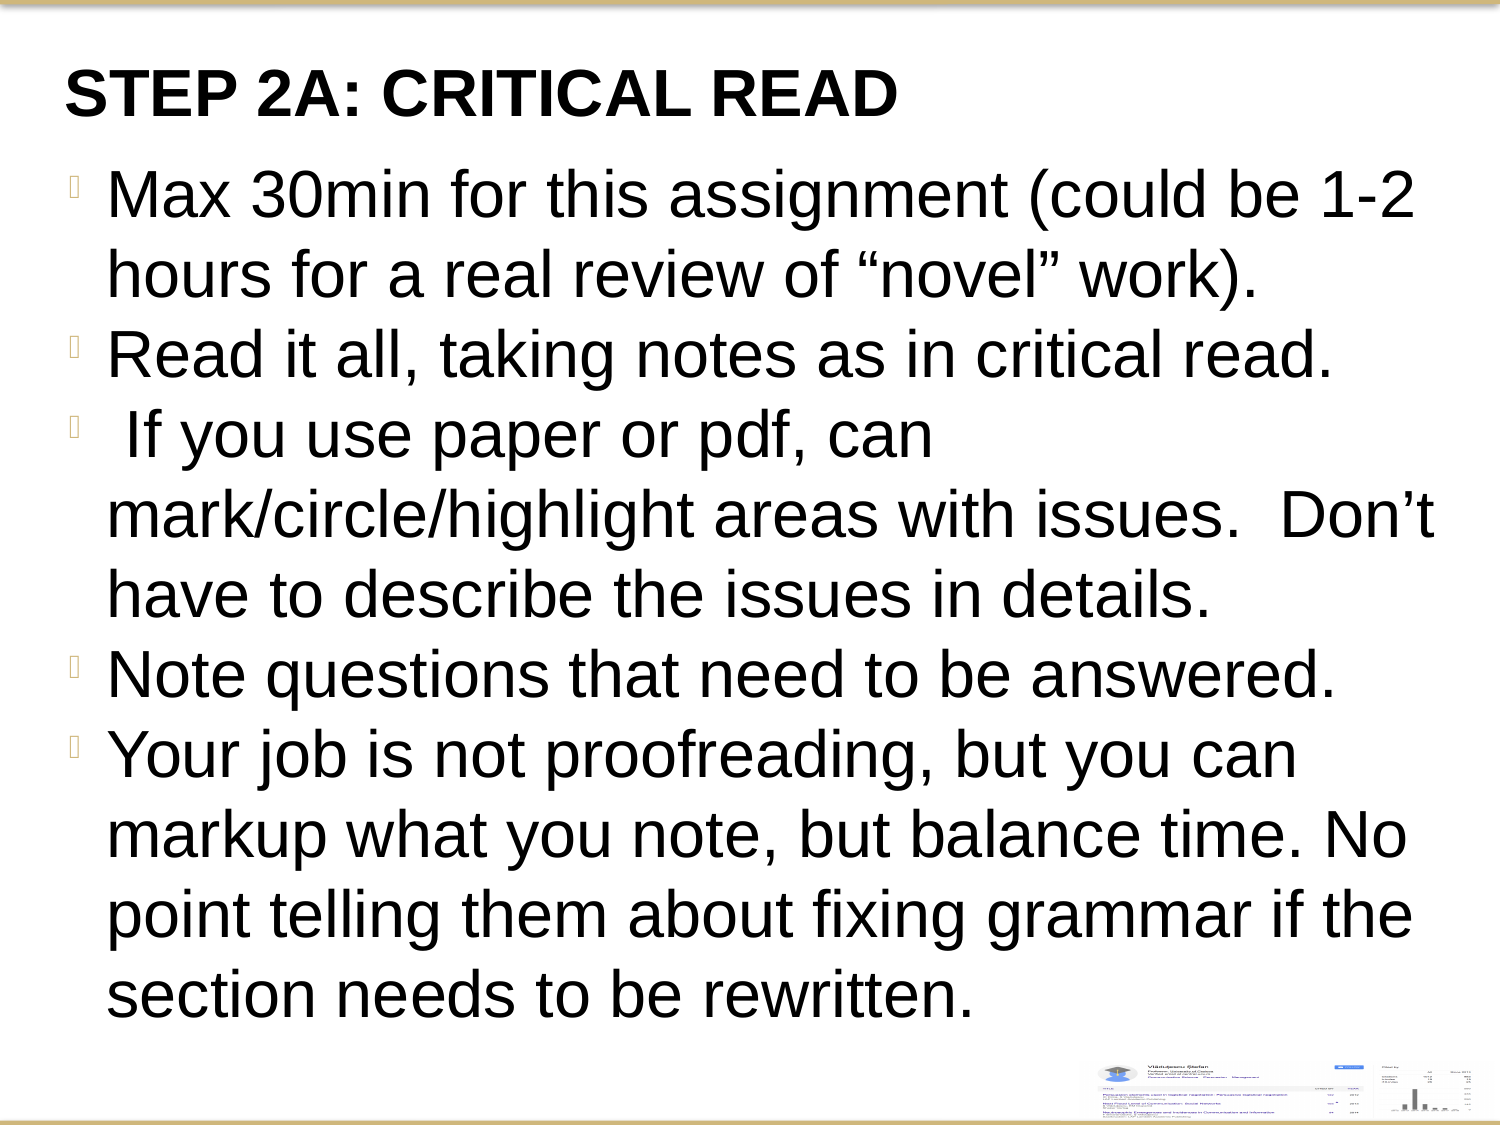

Step 2a: Critical Read
Max 30min for this assignment (could be 1-2 hours for a real review of “novel” work).
Read it all, taking notes as in critical read.
 If you use paper or pdf, can mark/circle/highlight areas with issues.  Don’t have to describe the issues in details.
Note questions that need to be answered.
Your job is not proofreading, but you can markup what you note, but balance time. No point telling them about fixing grammar if the section needs to be rewritten.